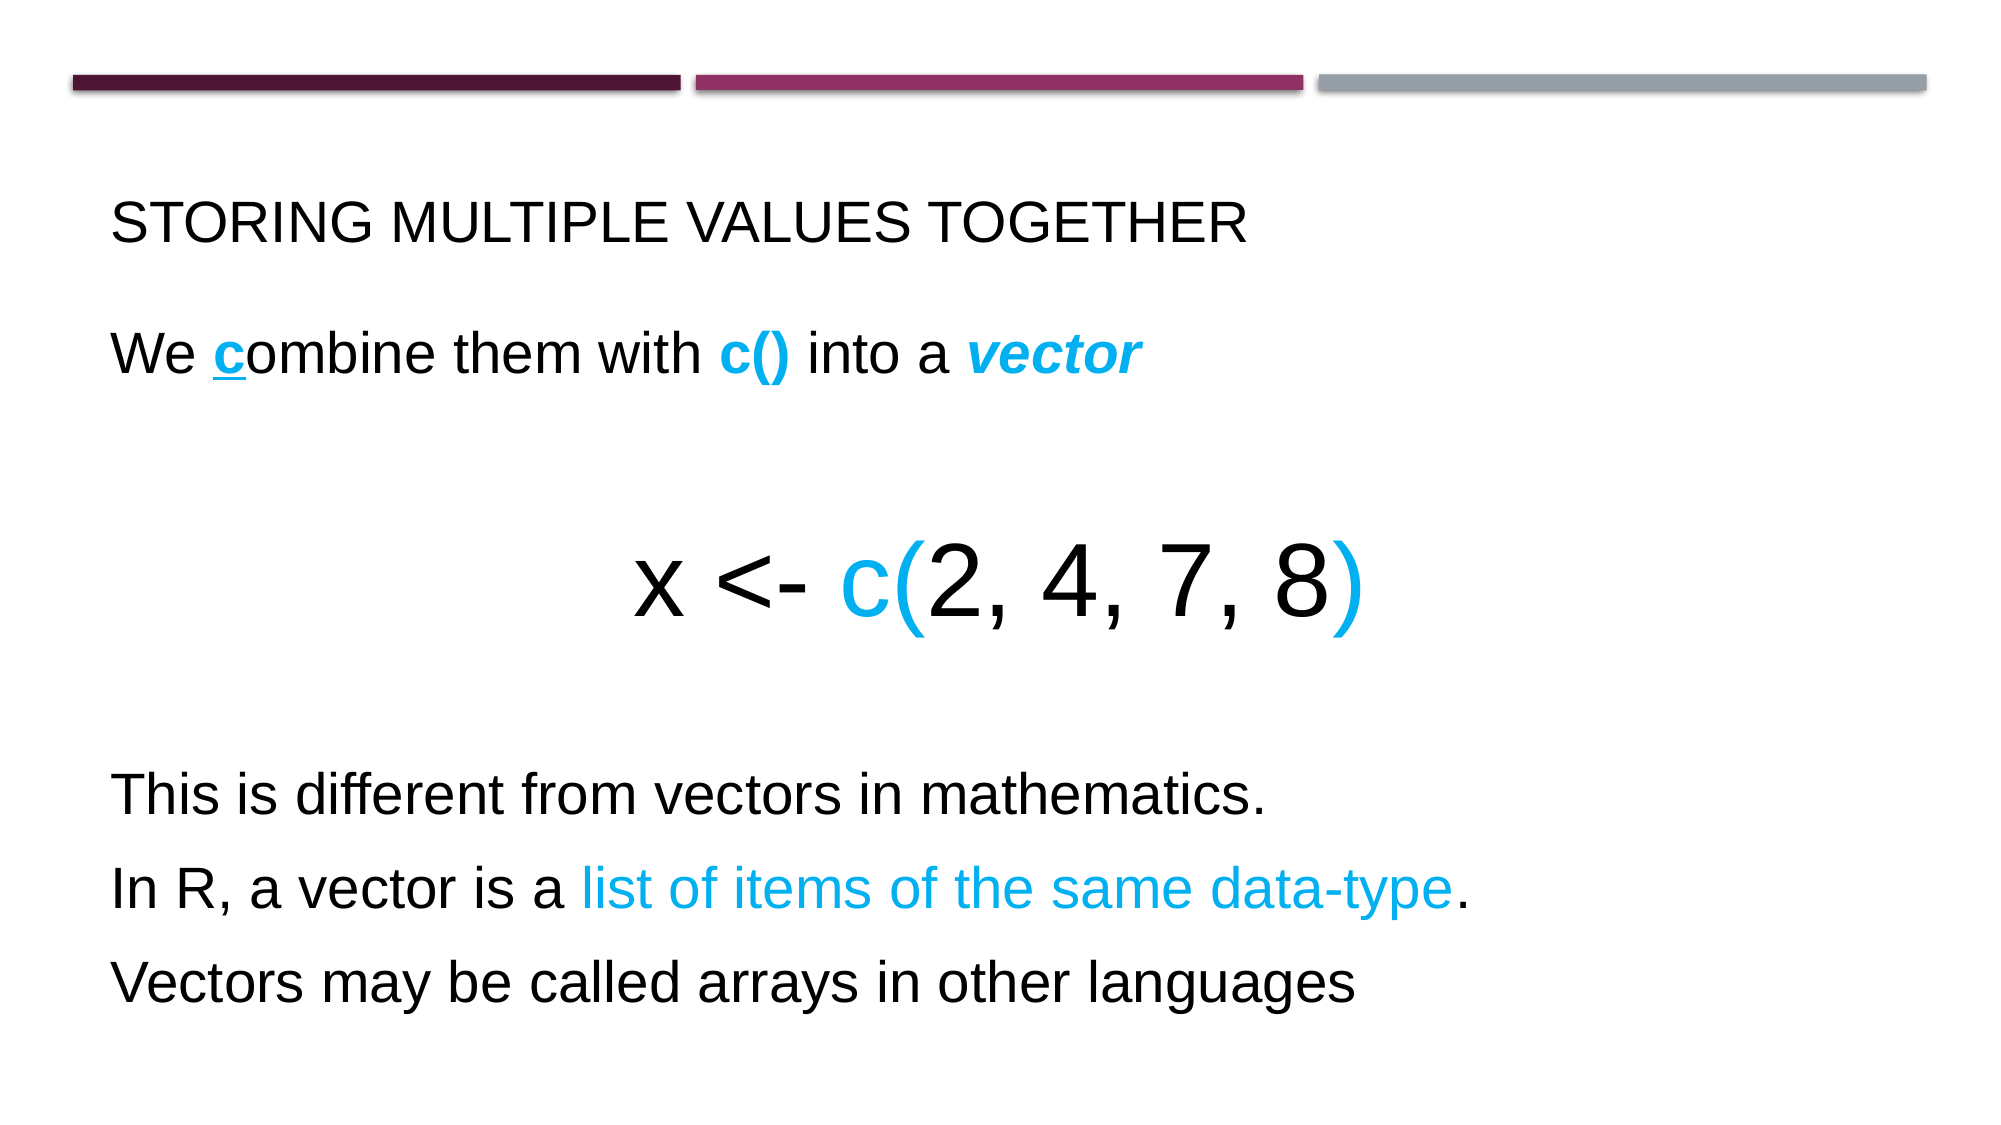

# Storing Multiple Values Together
We combine them with c() into a vector

x <- c(2, 4, 7, 8)

This is different from vectors in mathematics.
In R, a vector is a list of items of the same data-type.
Vectors may be called arrays in other languages